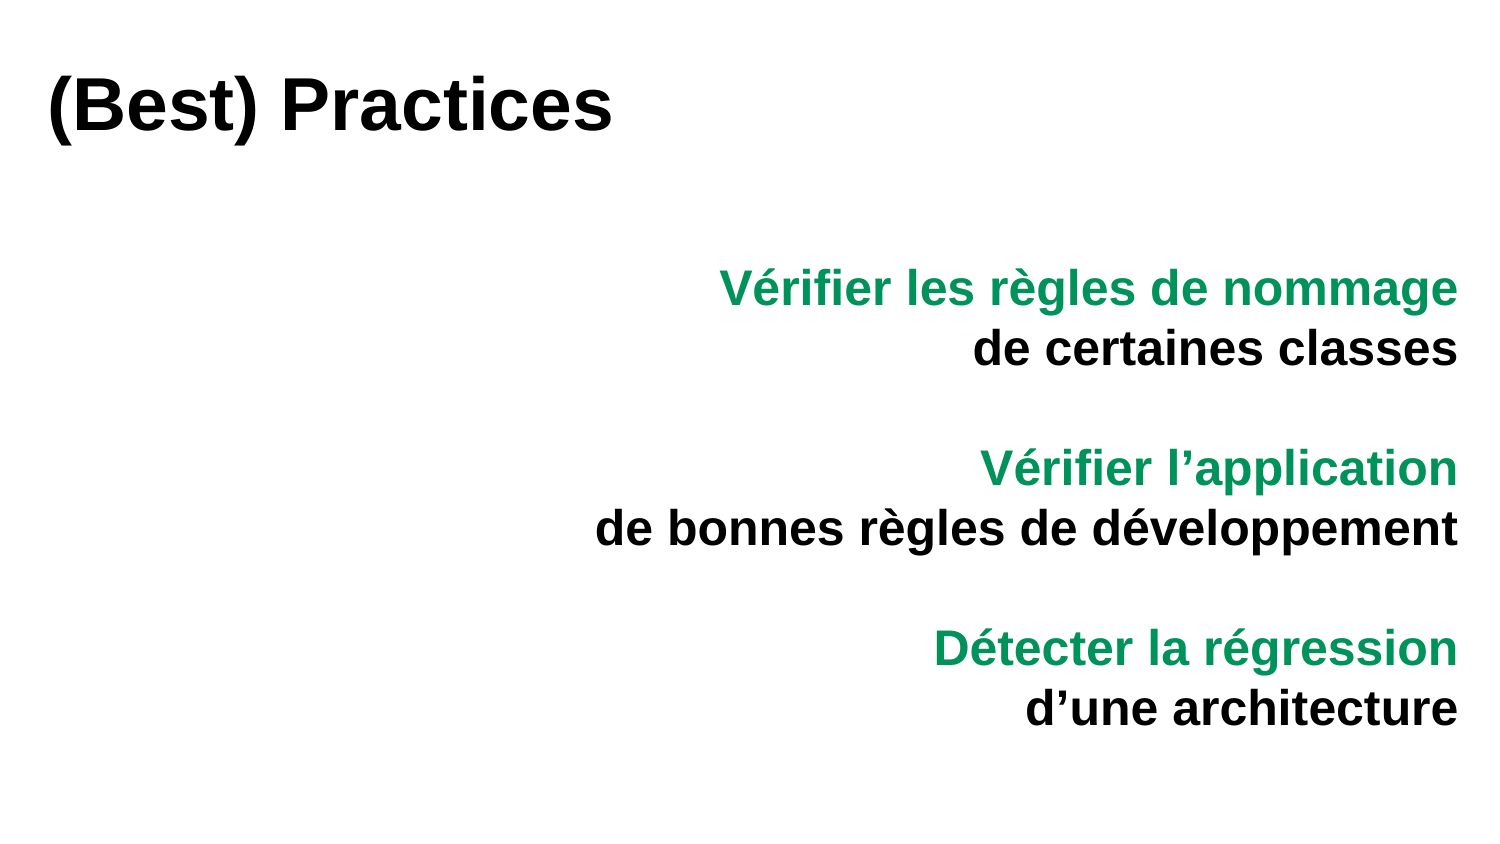

(Best) Practices

Vérifier les règles de nommage
de certaines classes

Vérifier l’application
de bonnes règles de développement

Détecter la régression
d’une architecture

Les bases de données / Hibernate, JPA, Spring data JPA
51